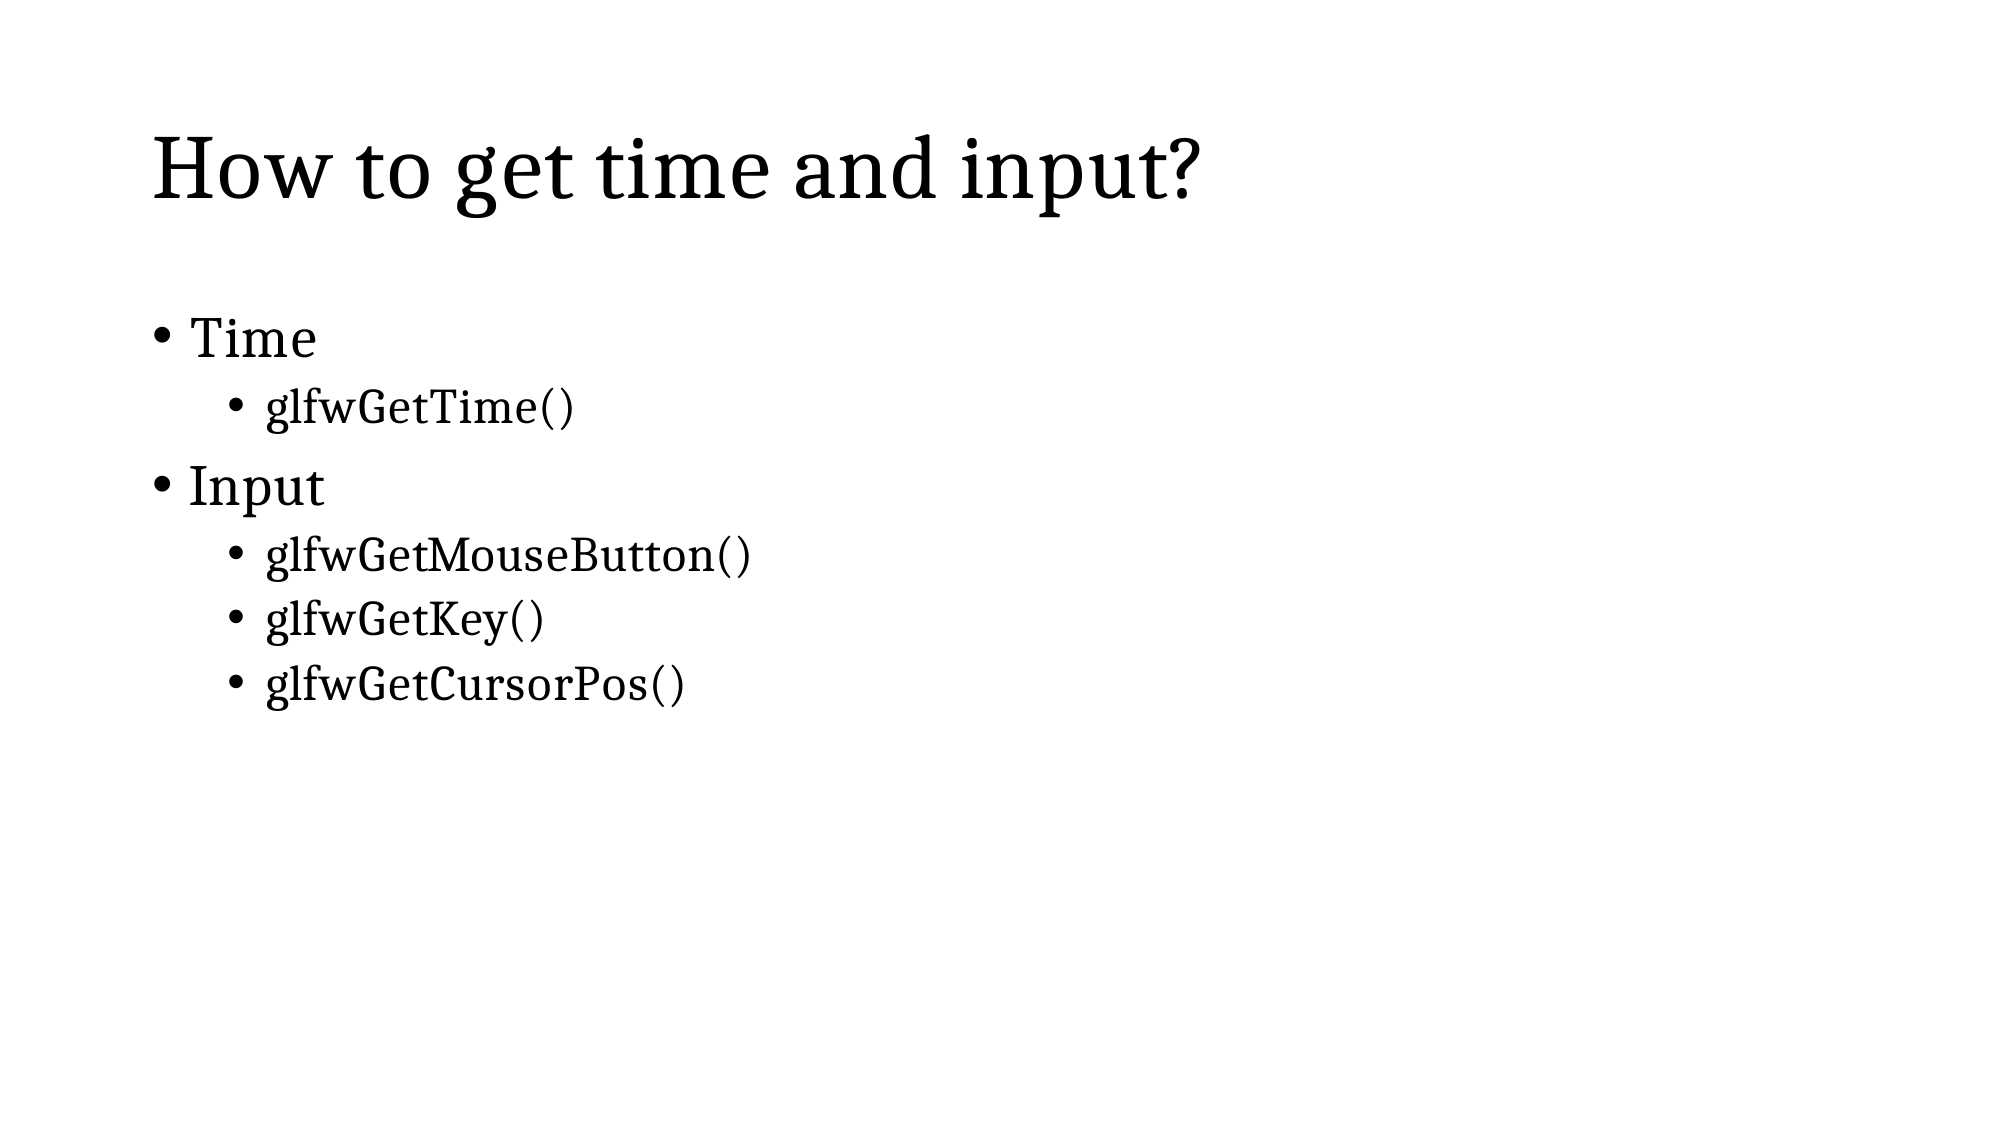

# How to get time and input?
Time
glfwGetTime()
Input
glfwGetMouseButton()
glfwGetKey()
glfwGetCursorPos()